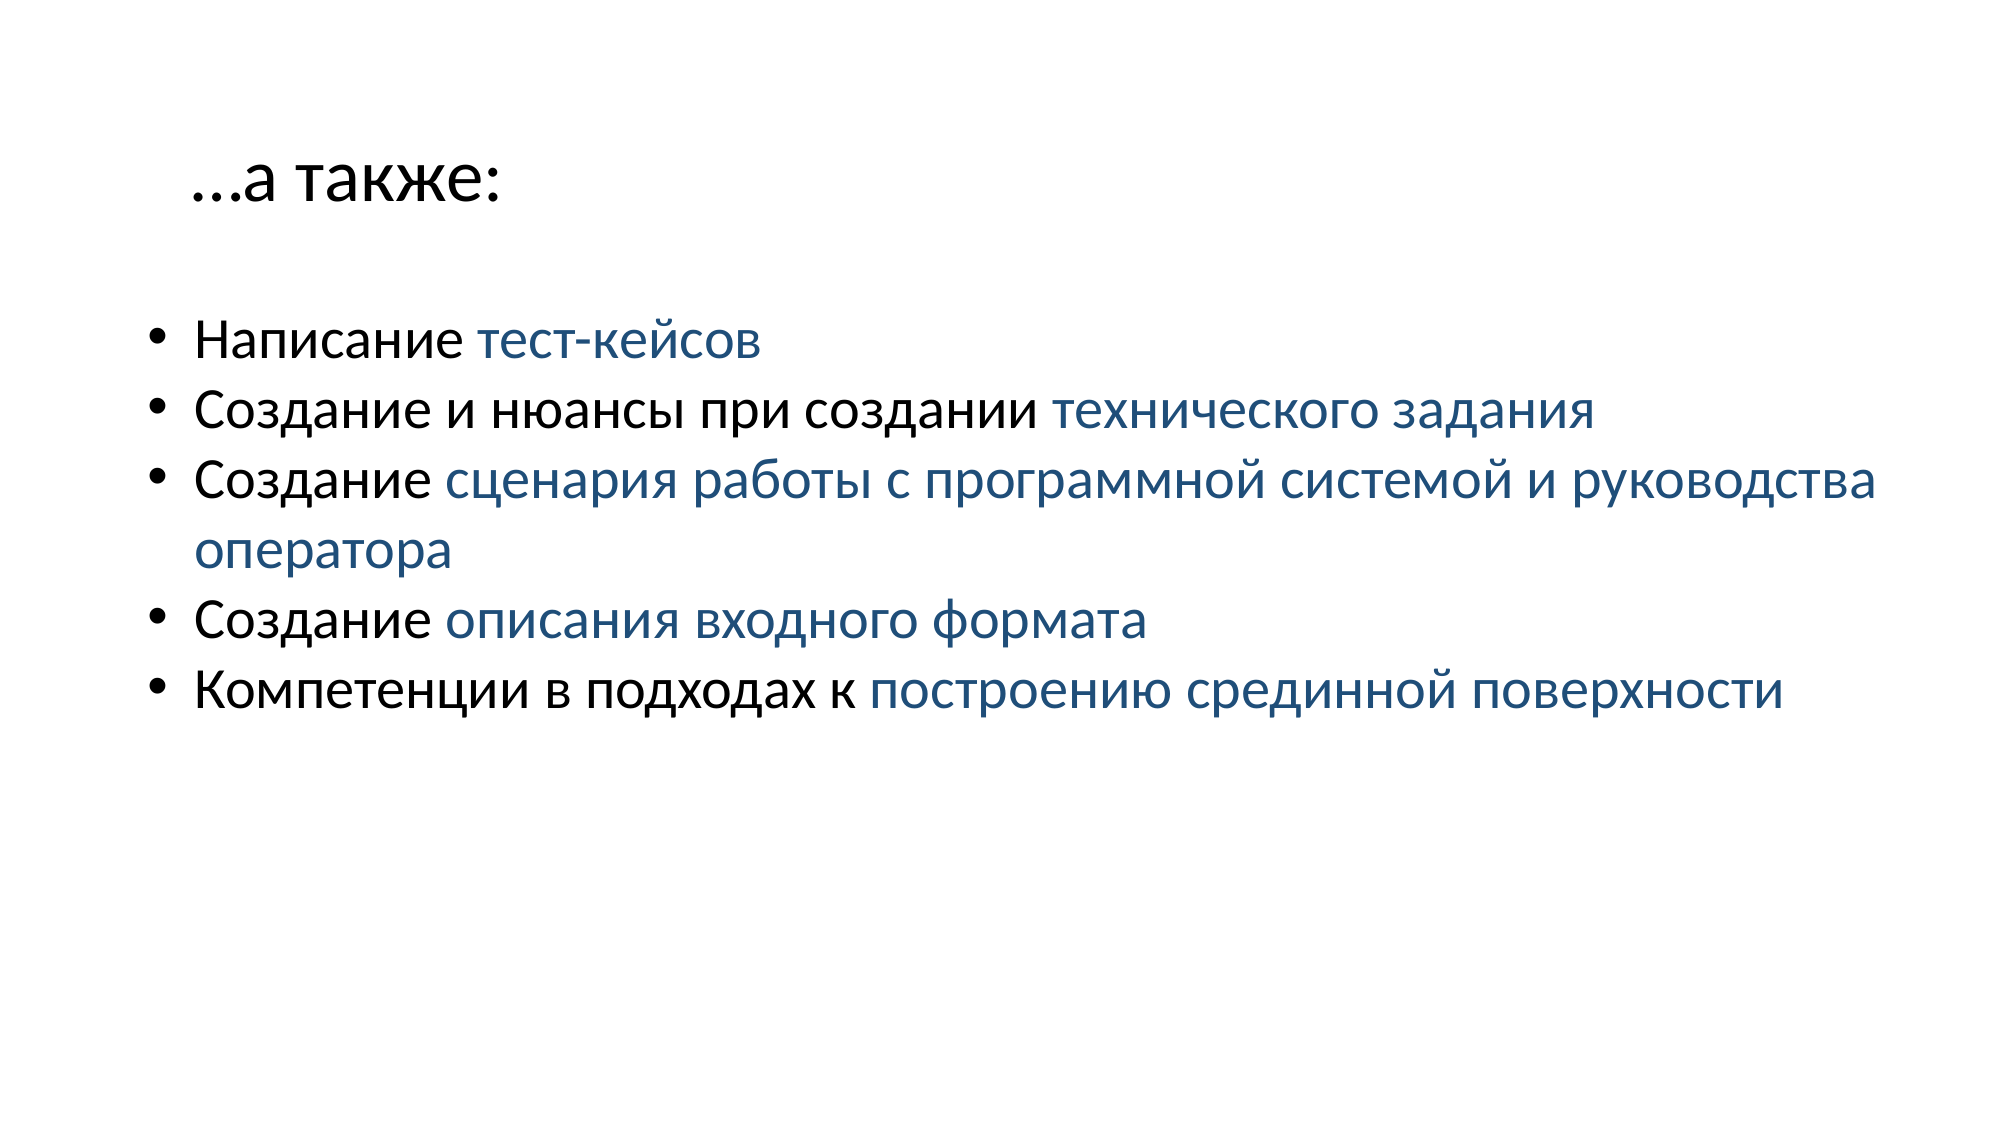

…а также:
Написание тест-кейсов
Создание и нюансы при создании технического задания
Создание сценария работы с программной системой и руководства оператора
Создание описания входного формата
Компетенции в подходах к построению срединной поверхности